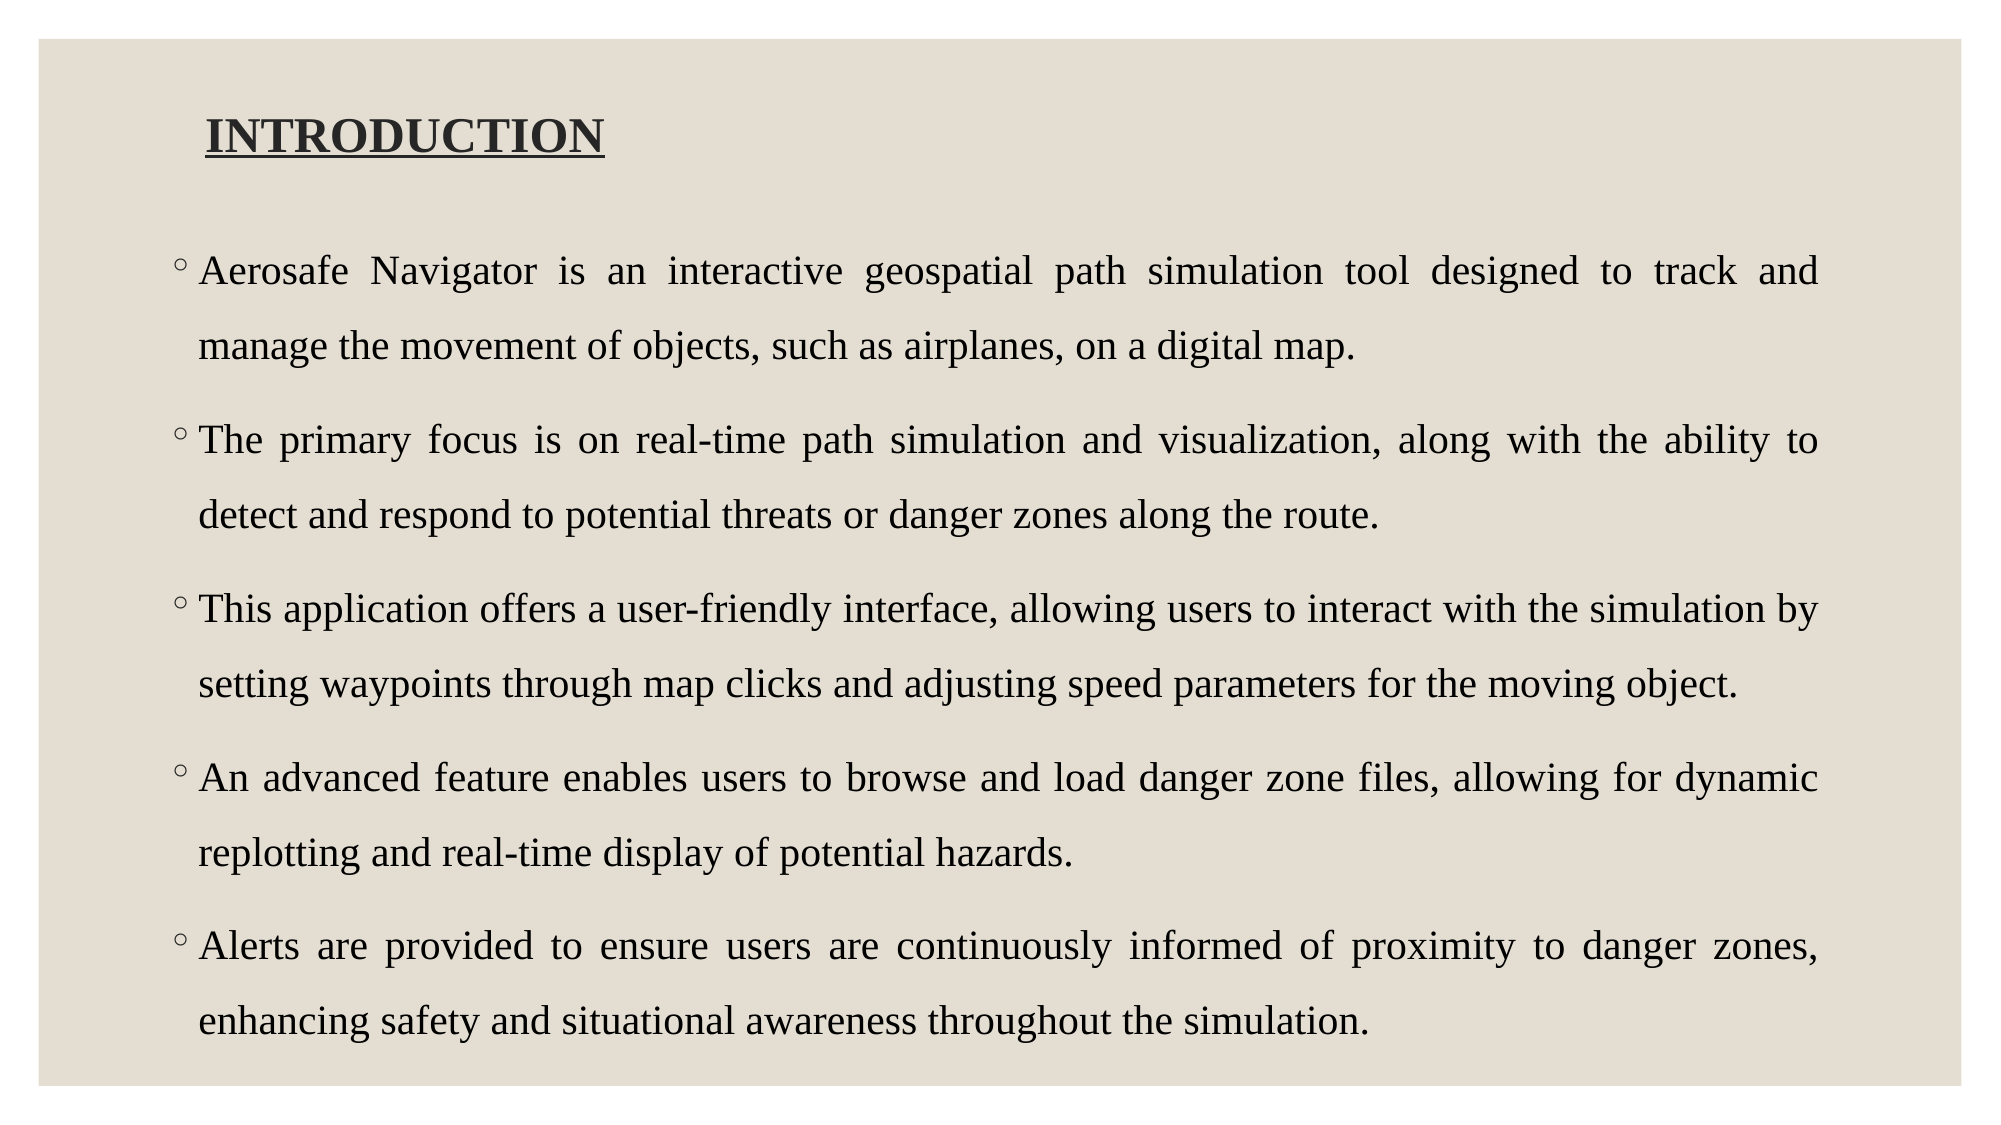

# INTRODUCTION
Aerosafe Navigator is an interactive geospatial path simulation tool designed to track and manage the movement of objects, such as airplanes, on a digital map.
The primary focus is on real-time path simulation and visualization, along with the ability to detect and respond to potential threats or danger zones along the route.
This application offers a user-friendly interface, allowing users to interact with the simulation by setting waypoints through map clicks and adjusting speed parameters for the moving object.
An advanced feature enables users to browse and load danger zone files, allowing for dynamic replotting and real-time display of potential hazards.
Alerts are provided to ensure users are continuously informed of proximity to danger zones, enhancing safety and situational awareness throughout the simulation.